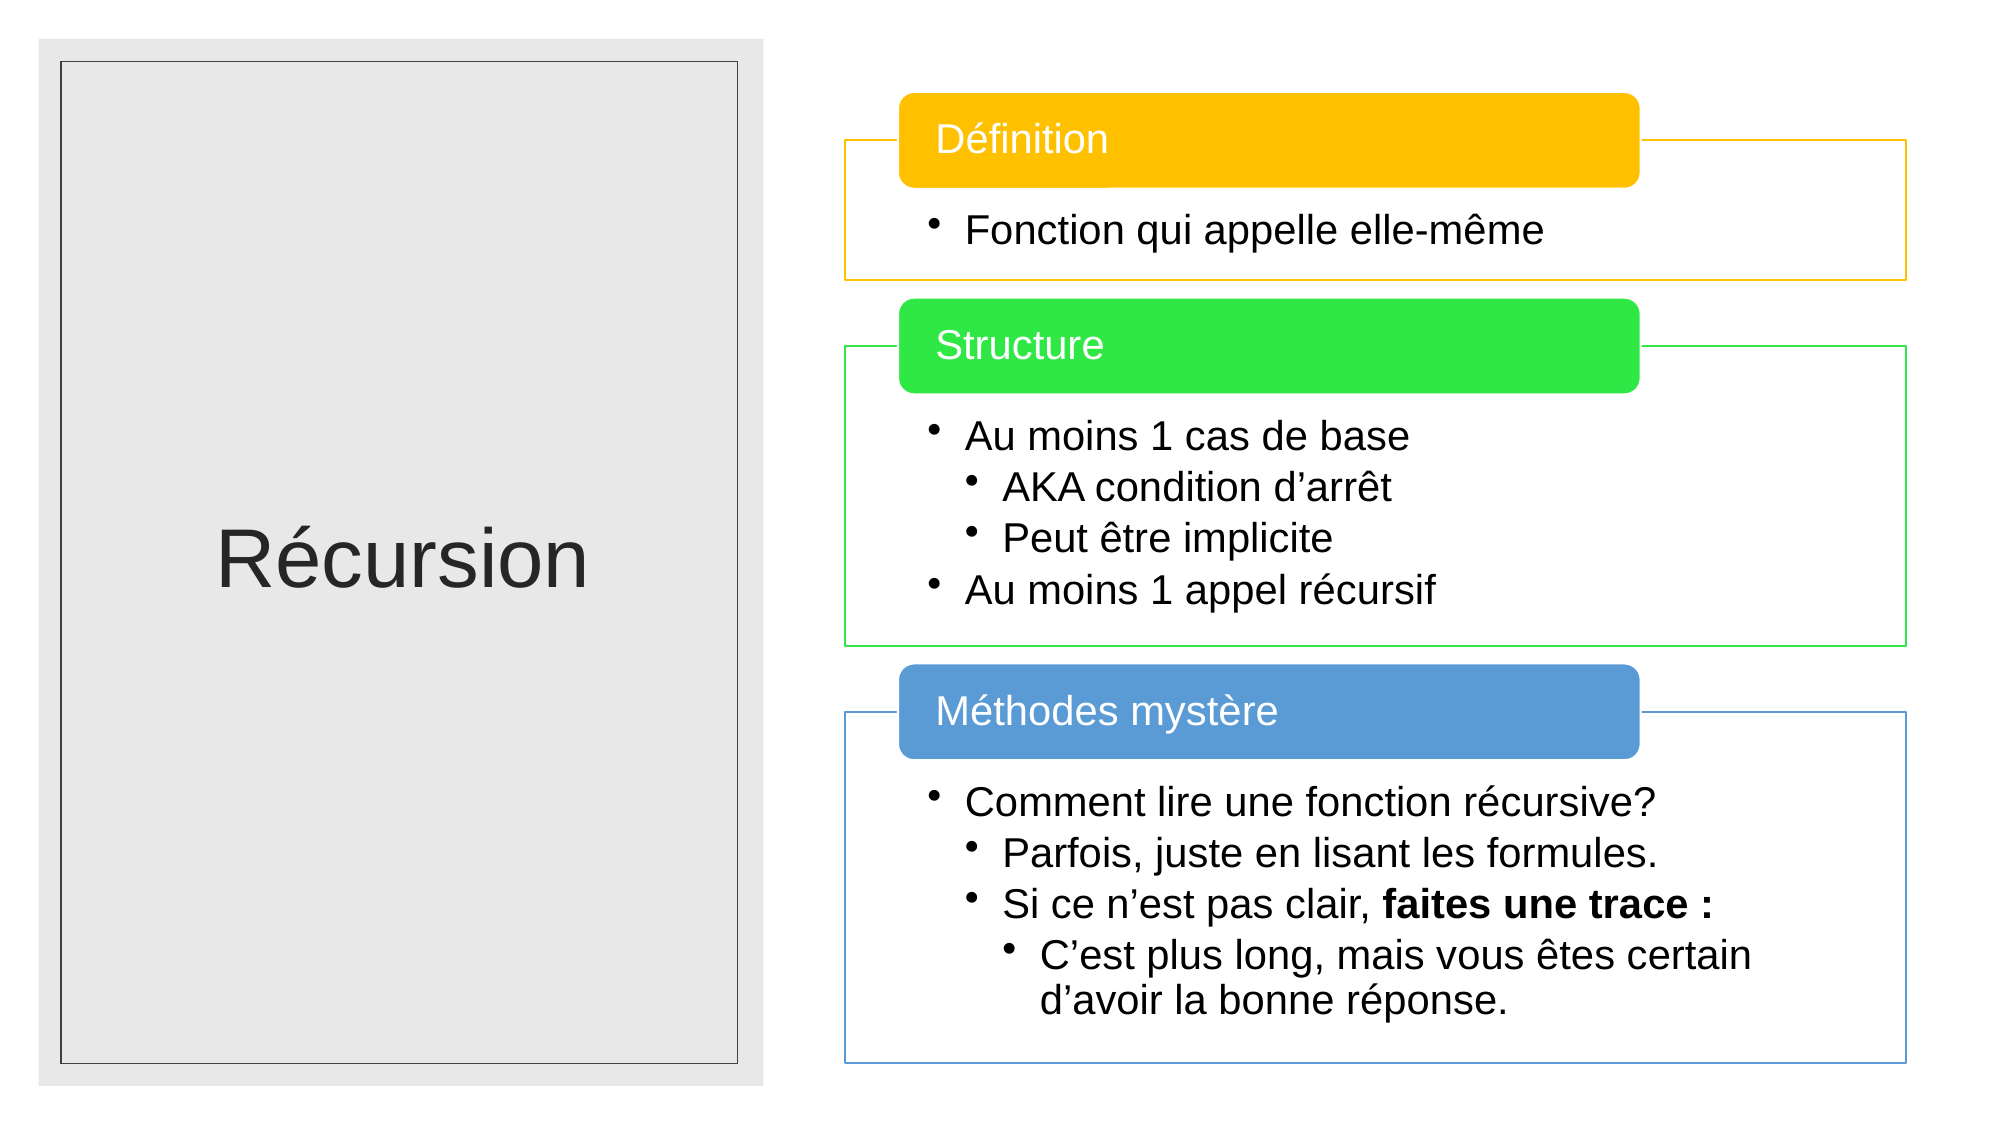

# Récursion
Fonction qui appelle elle-même
Définition
Au moins 1 cas de base
AKA condition d’arrêt
Peut être implicite
Au moins 1 appel récursif
Structure
Comment lire une fonction récursive?
Parfois, juste en lisant les formules.
Si ce n’est pas clair, faites une trace :
C’est plus long, mais vous êtes certain d’avoir la bonne réponse.
Méthodes mystère